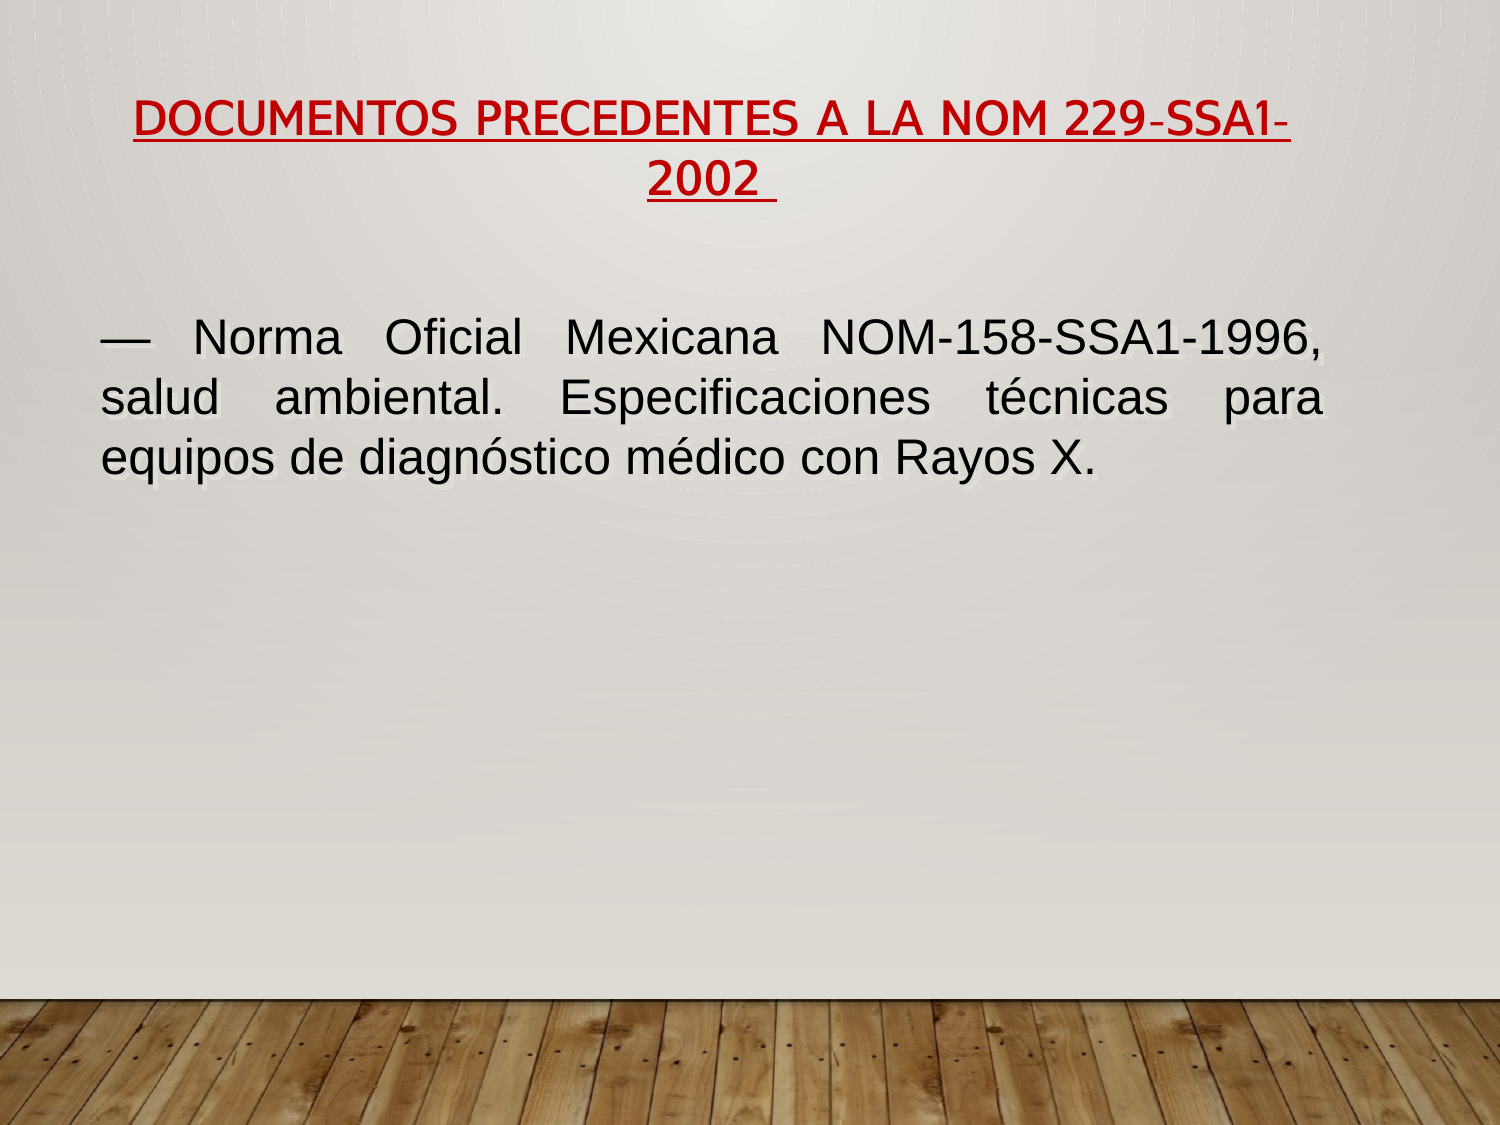

DOCUMENTOS PRECEDENTES A LA NOM 229-SSA1-2002
— Norma Oficial Mexicana NOM-158-SSA1-1996, salud ambiental. Especificaciones técnicas para equipos de diagnóstico médico con Rayos X.